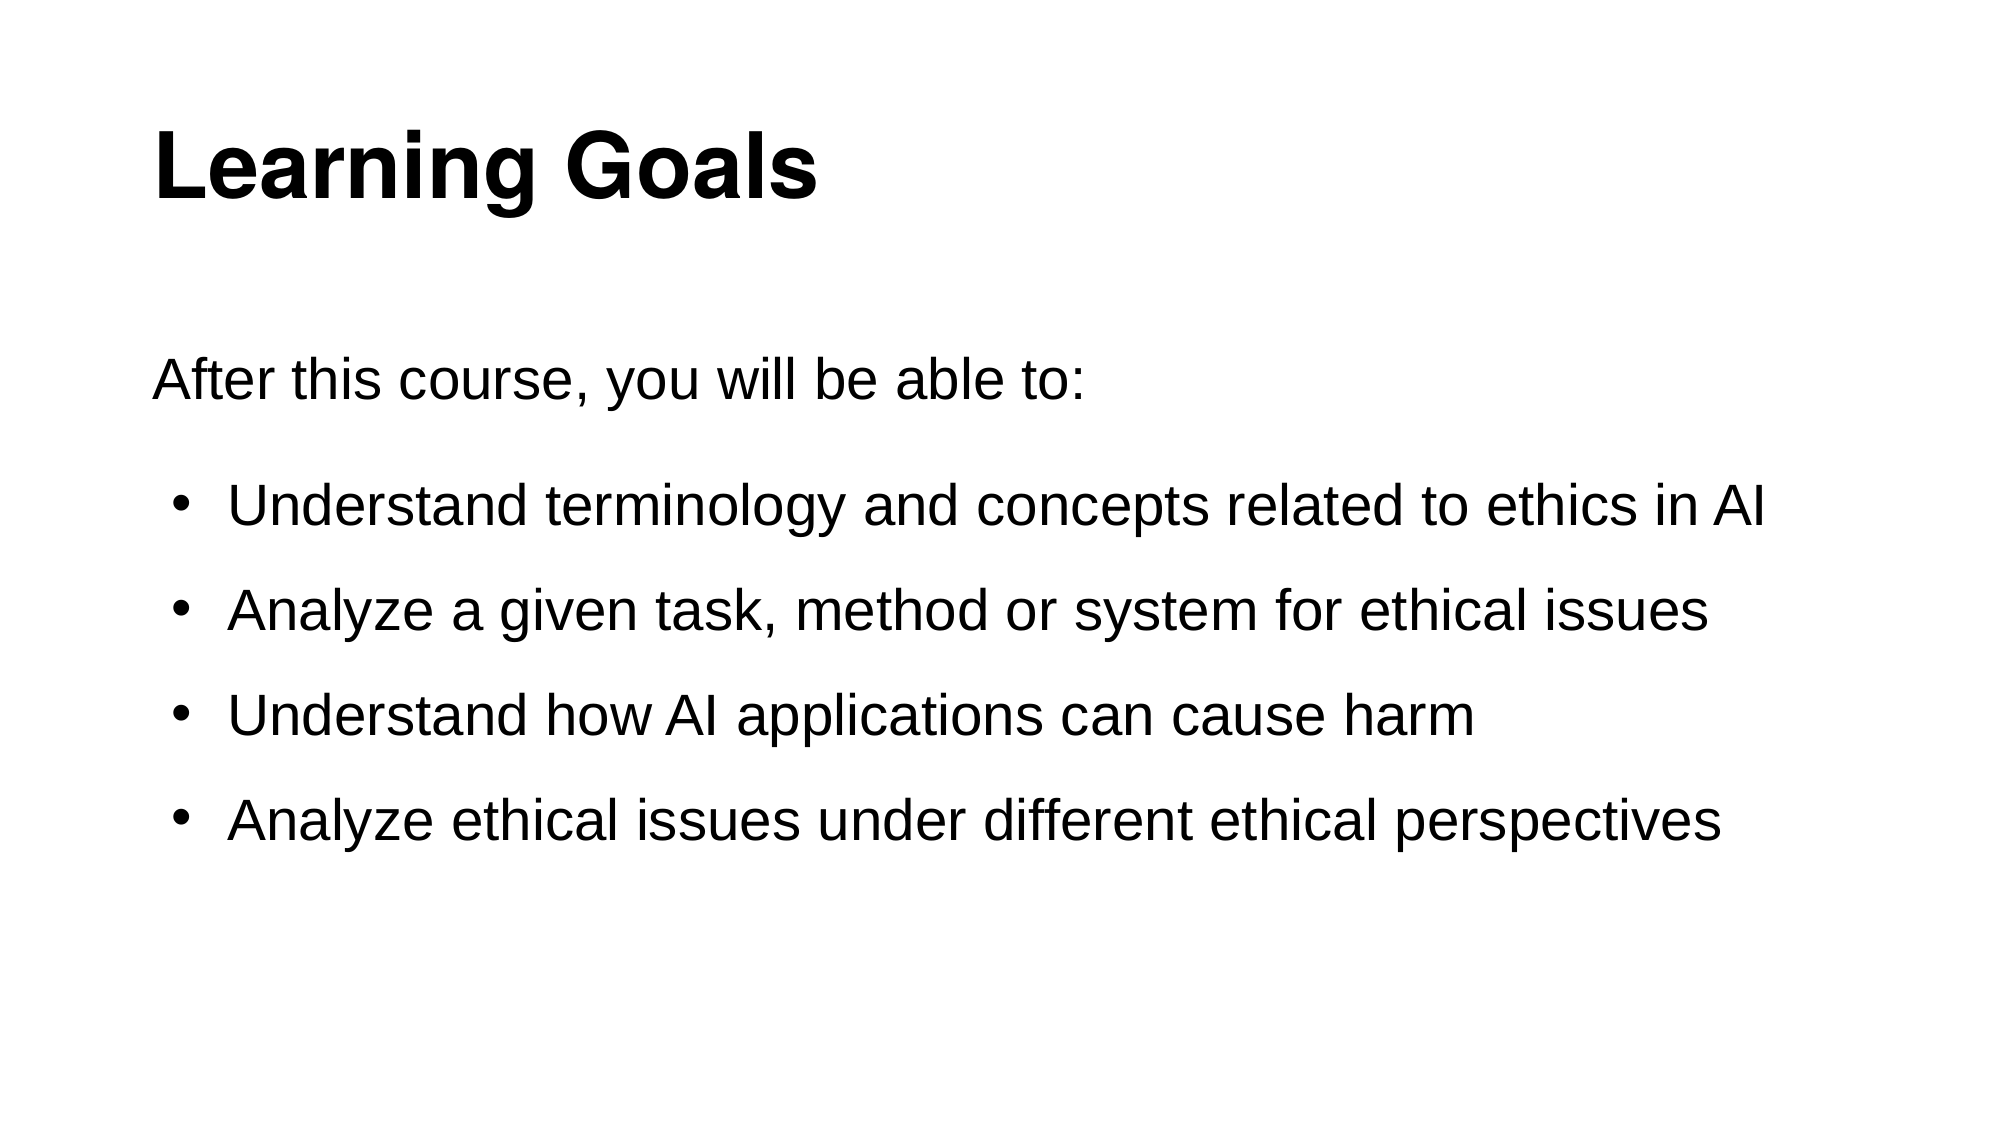

# Learning Goals
After this course, you will be able to:
Understand terminology and concepts related to ethics in AI
Analyze a given task, method or system for ethical issues
Understand how AI applications can cause harm
Analyze ethical issues under different ethical perspectives